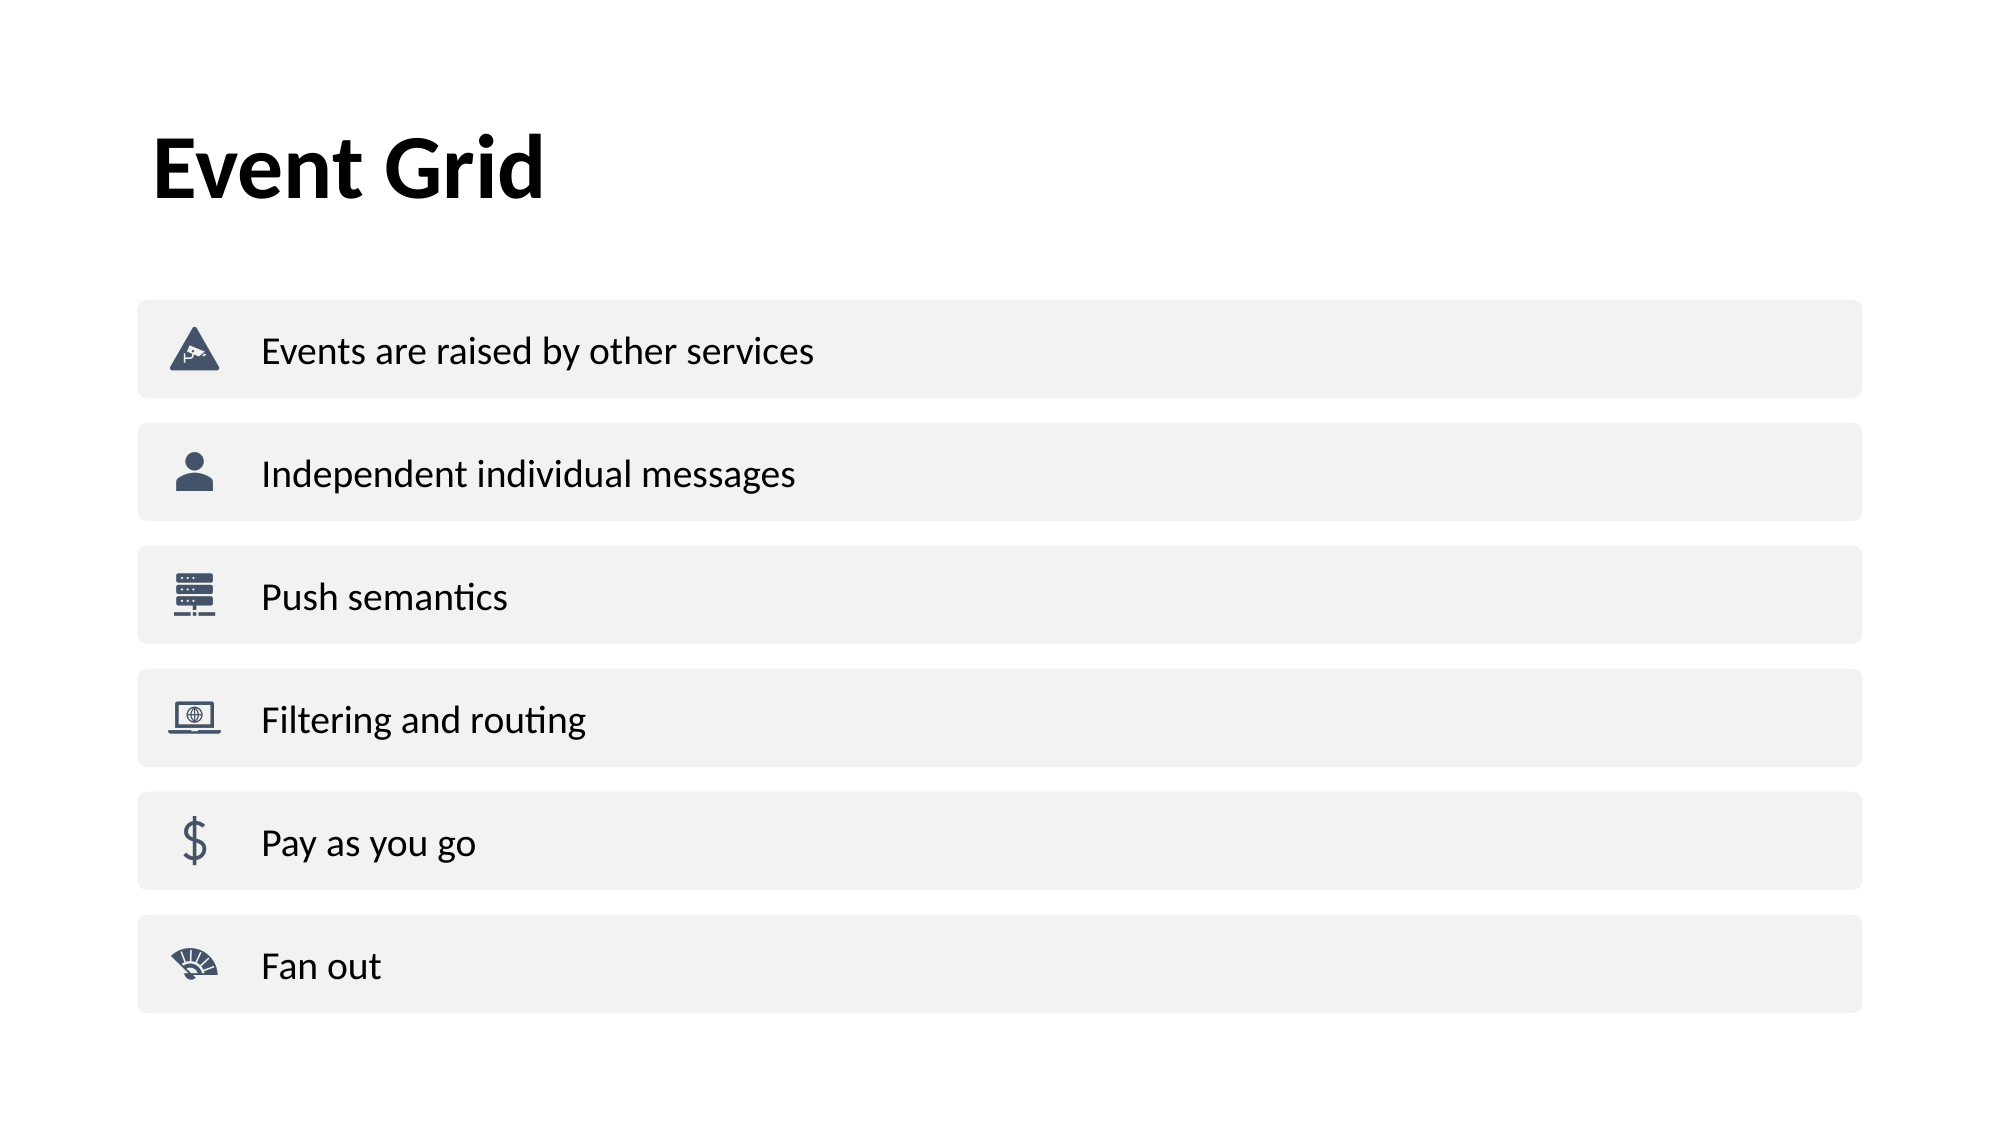

# Event Grid
Events are raised by other services
Independent individual messages
Push semantics
Filtering and routing
Pay as you go
Fan out